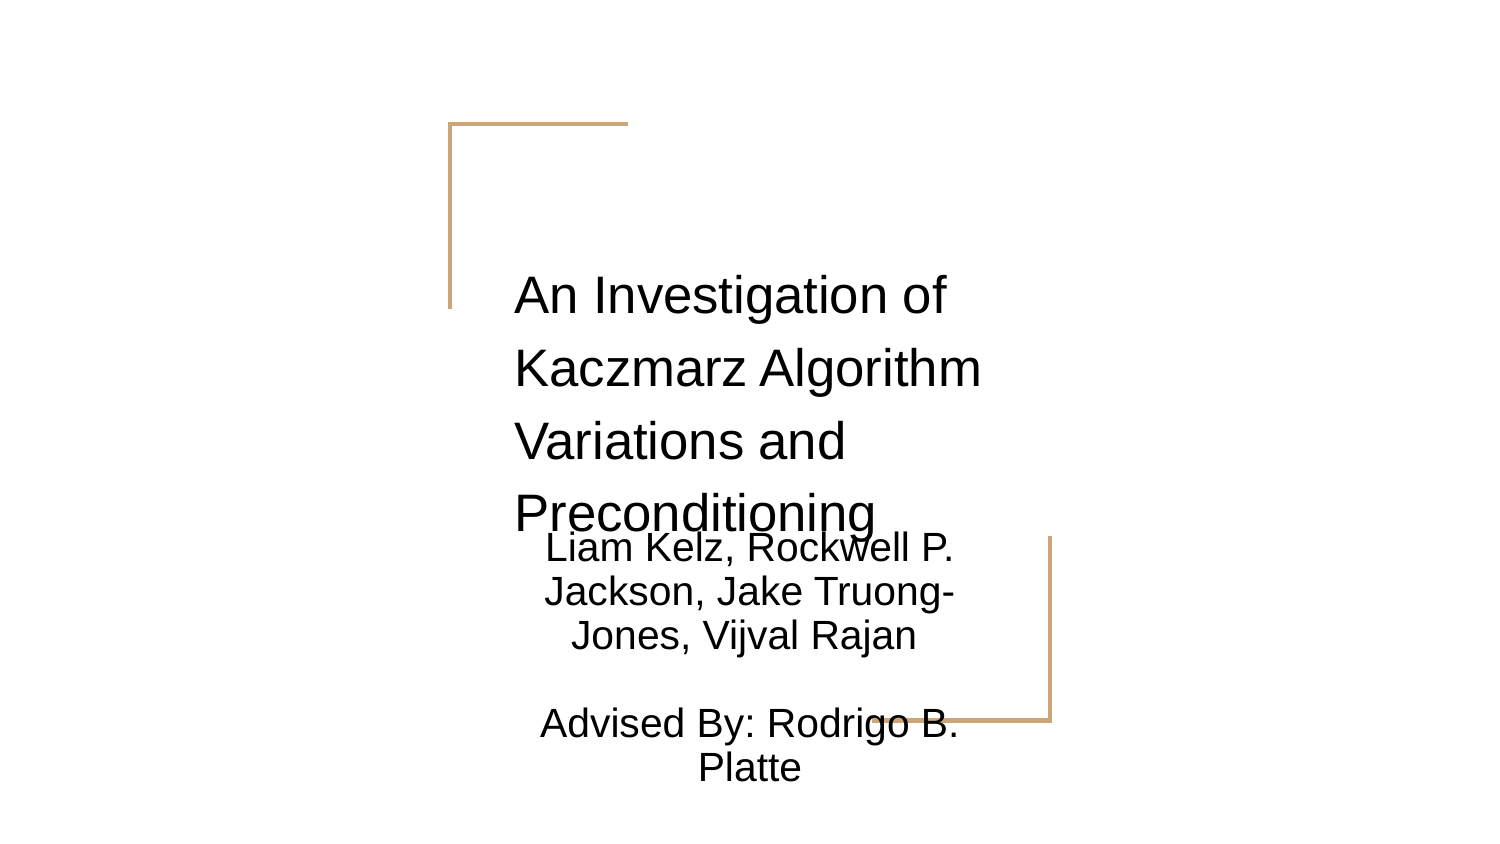

# An Investigation of Kaczmarz Algorithm Variations and Preconditioning

Liam Kelz, Rockwell P. Jackson, Jake Truong-Jones, Vijval Rajan

Advised By: Rodrigo B. Platte